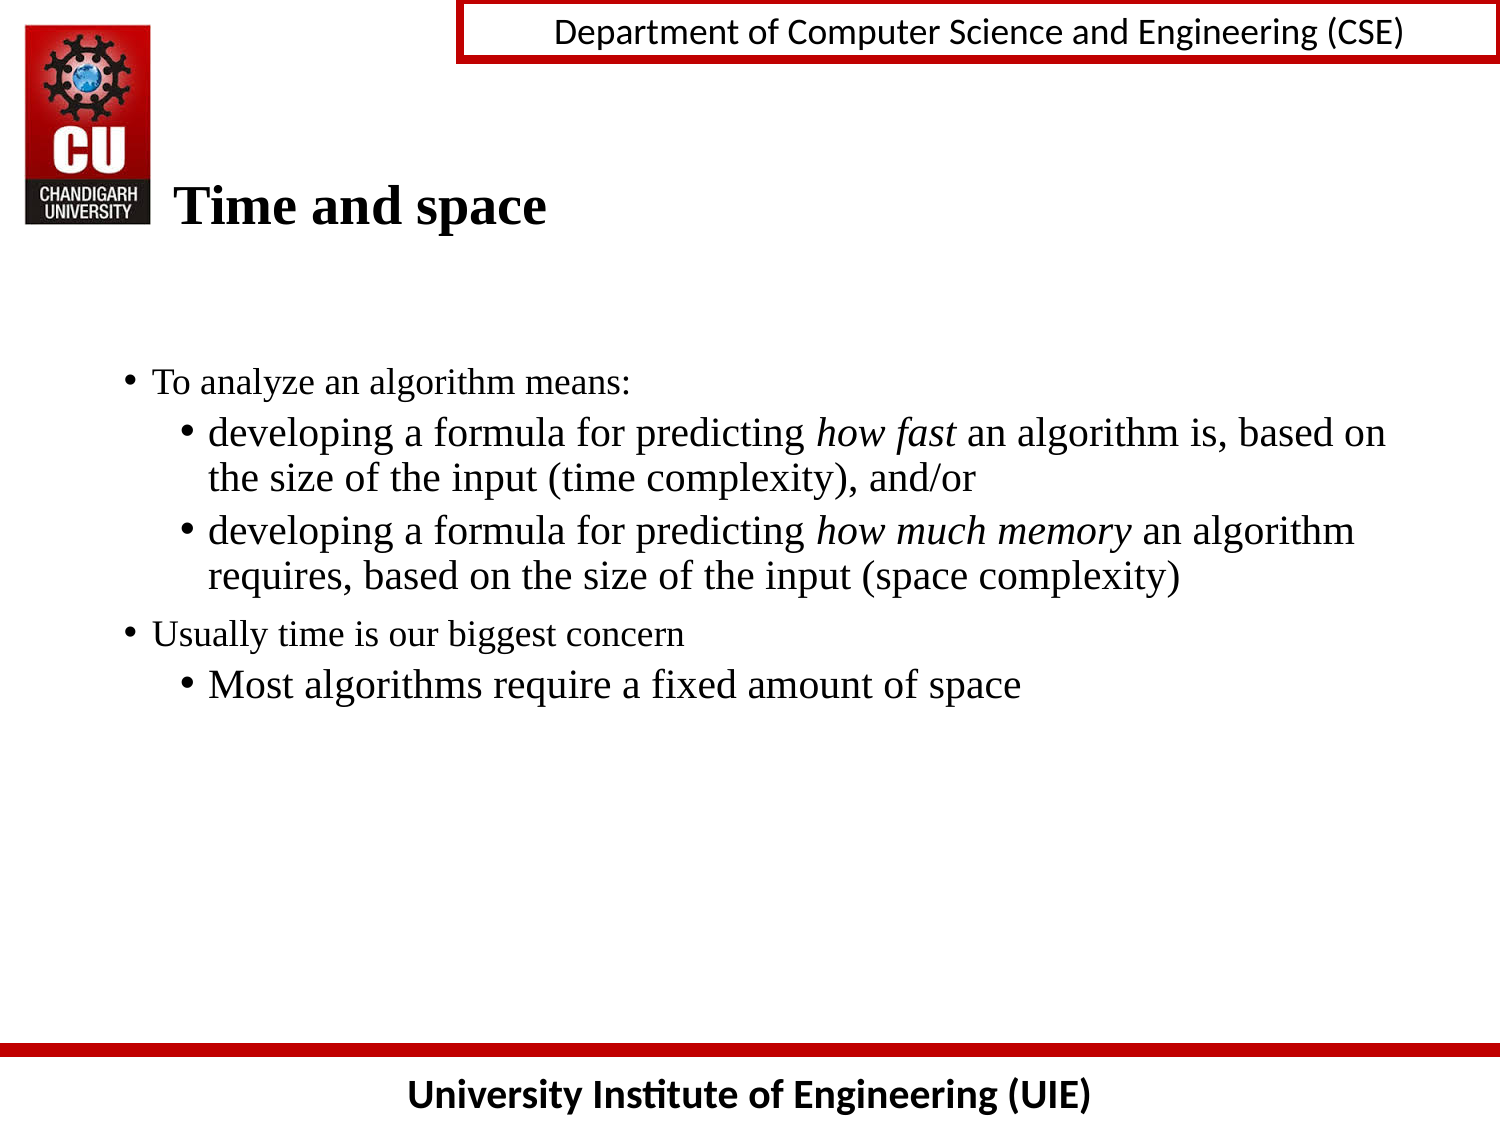

# Time and space
To analyze an algorithm means:
developing a formula for predicting how fast an algorithm is, based on the size of the input (time complexity), and/or
developing a formula for predicting how much memory an algorithm requires, based on the size of the input (space complexity)
Usually time is our biggest concern
Most algorithms require a fixed amount of space
64